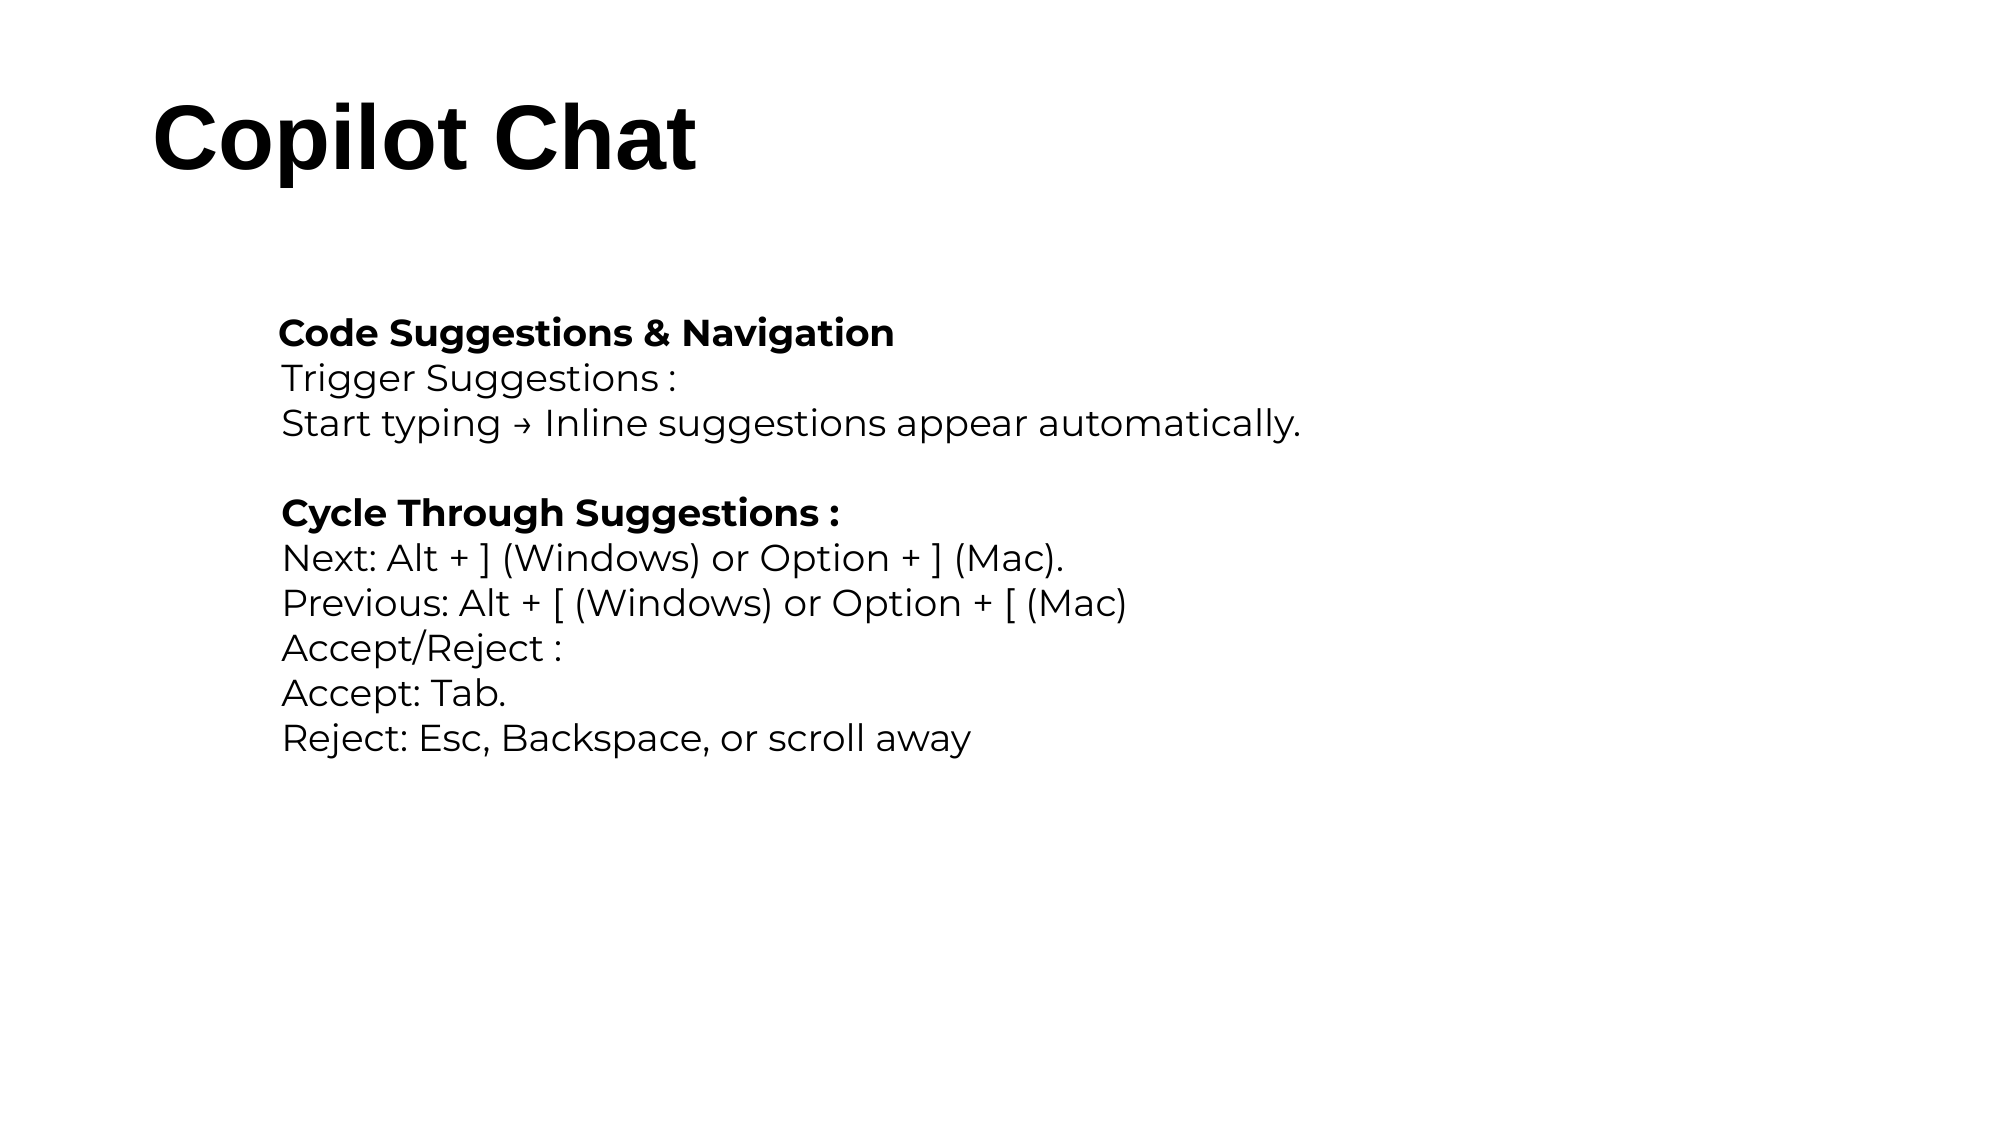

# Copilot Chat
              Code Suggestions & Navigation
	Trigger Suggestions :
	Start typing → Inline suggestions appear automatically.

	Cycle Through Suggestions :
	Next: Alt + ] (Windows) or Option + ] (Mac).
	Previous: Alt + [ (Windows) or Option + [ (Mac)
	Accept/Reject :
	Accept: Tab.
	Reject: Esc, Backspace, or scroll away